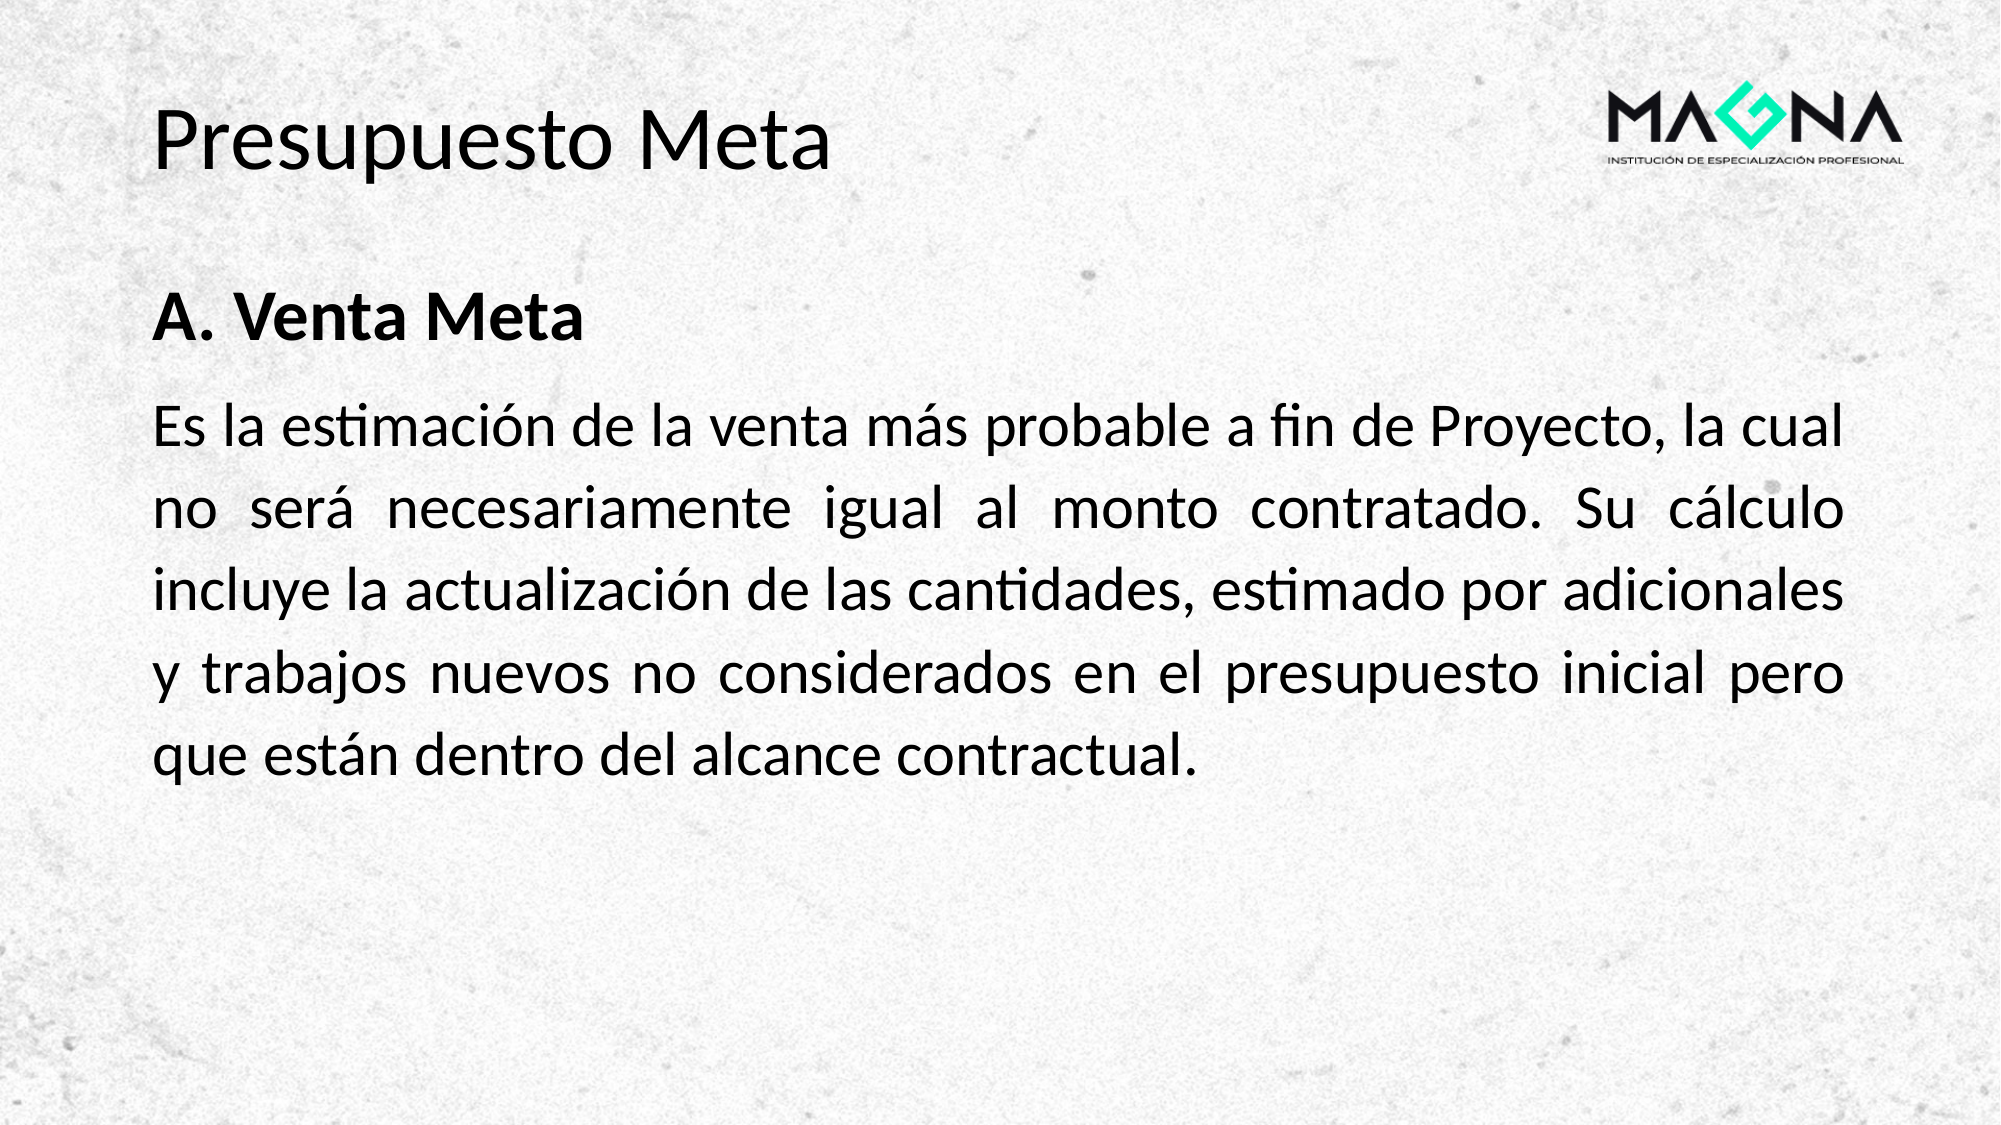

# Presupuesto Meta
A. Venta Meta
Es la estimación de la venta más probable a fin de Proyecto, la cual no será necesariamente igual al monto contratado. Su cálculo incluye la actualización de las cantidades, estimado por adicionales y trabajos nuevos no considerados en el presupuesto inicial pero que están dentro del alcance contractual.